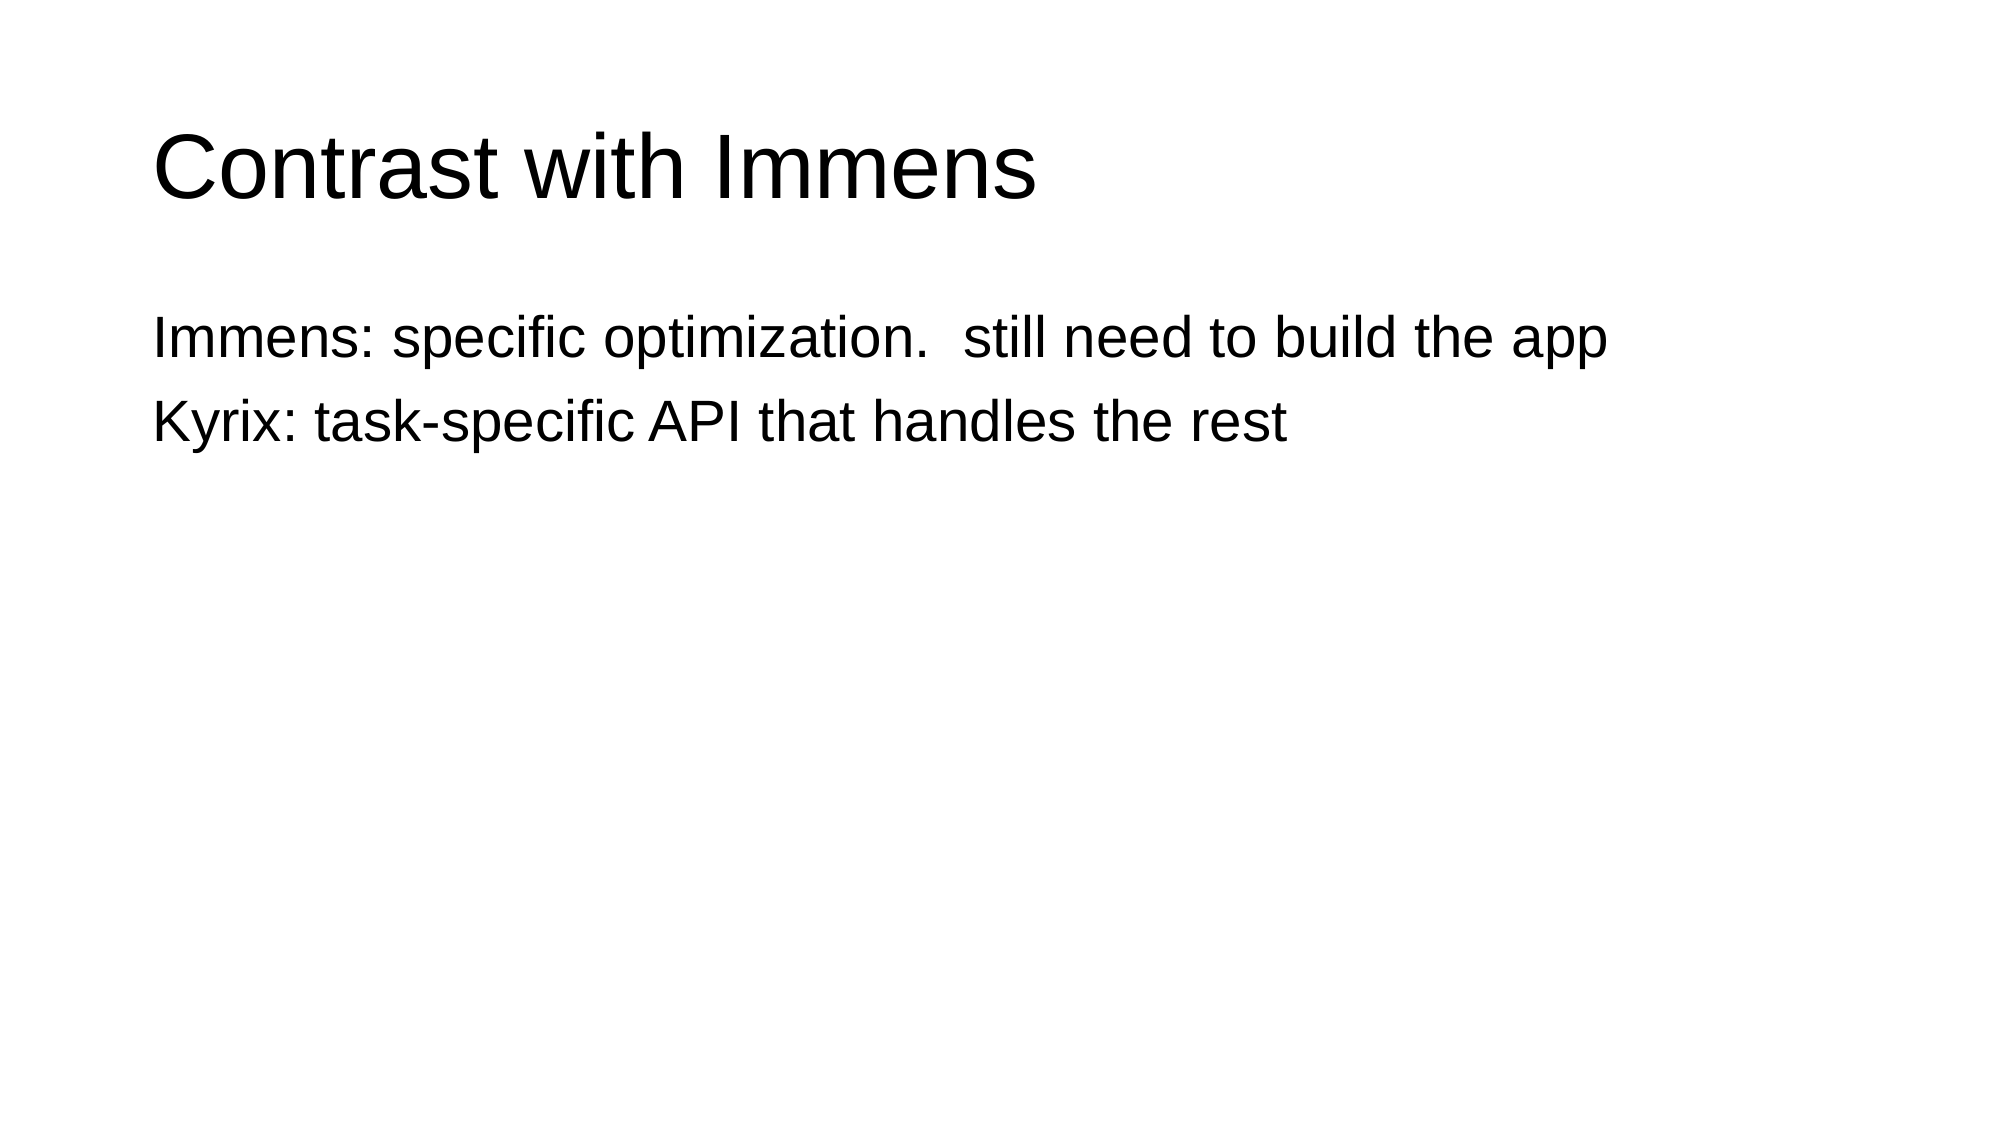

# Contrast with Immens
Immens: specific optimization.  still need to build the app
Kyrix: task-specific API that handles the rest